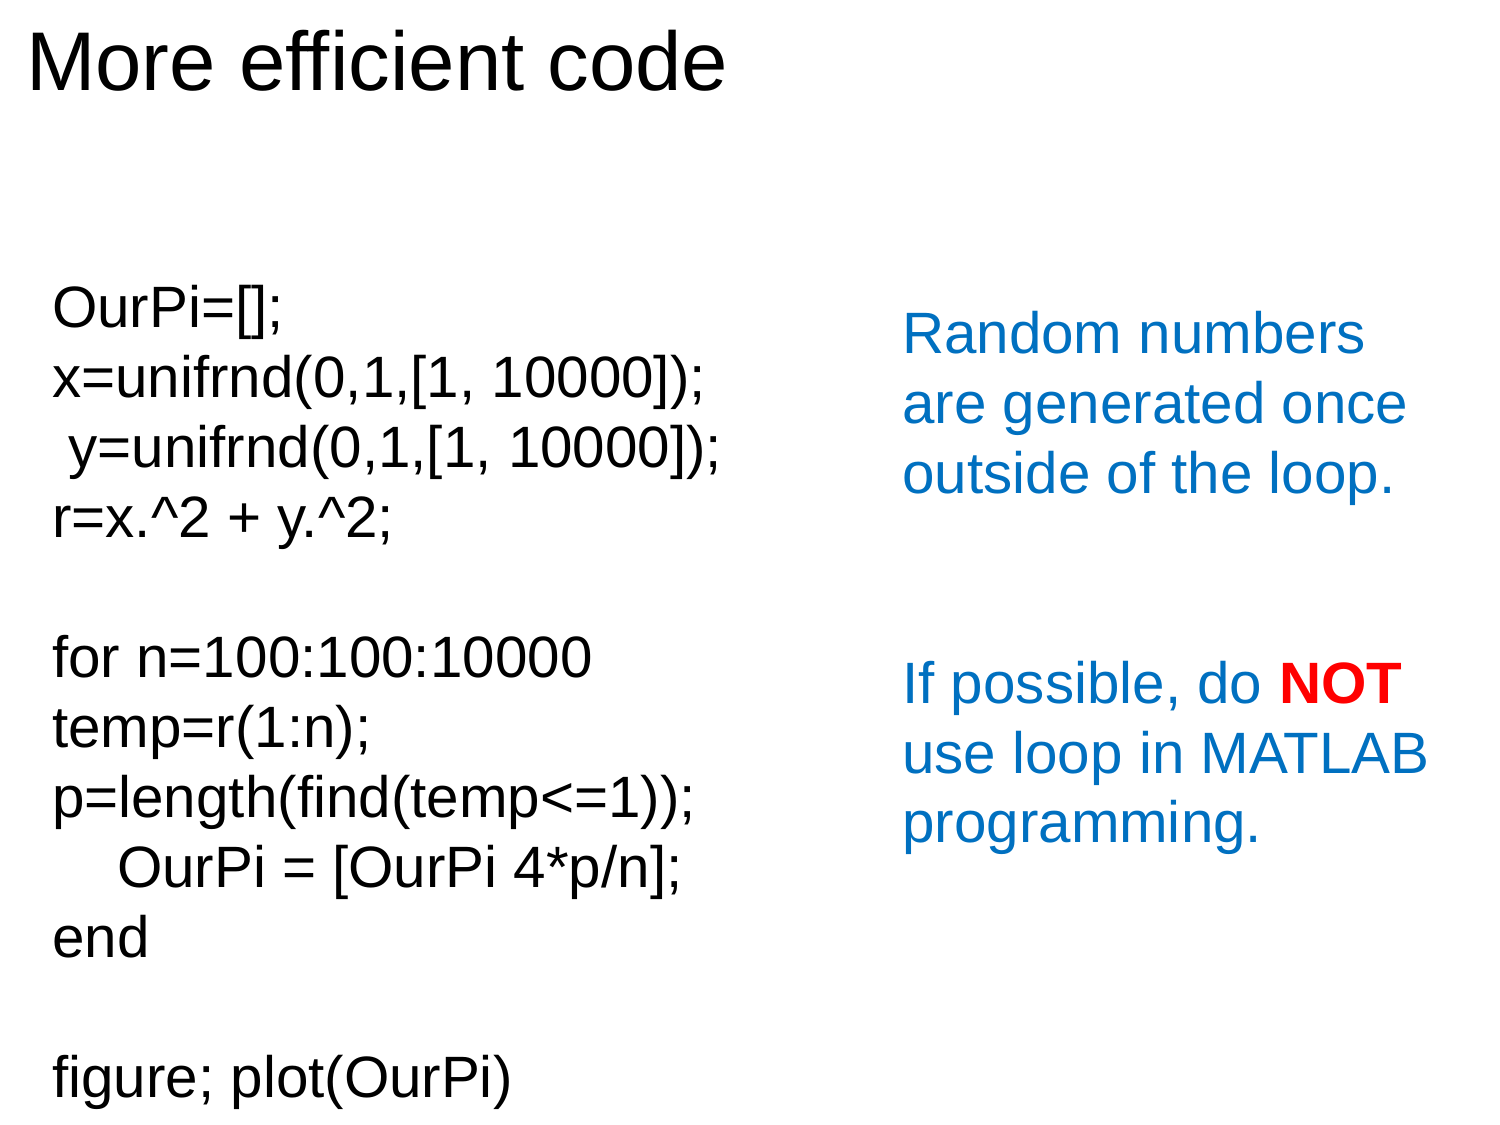

More efficient code
OurPi=[];
x=unifrnd(0,1,[1, 10000]);
 y=unifrnd(0,1,[1, 10000]);
r=x.^2 + y.^2;

for n=100:100:10000
temp=r(1:n);
p=length(find(temp<=1));
    OurPi = [OurPi 4*p/n];
end

figure; plot(OurPi)
Random numbers are generated once outside of the loop.

If possible, do NOT use loop in MATLAB
programming.